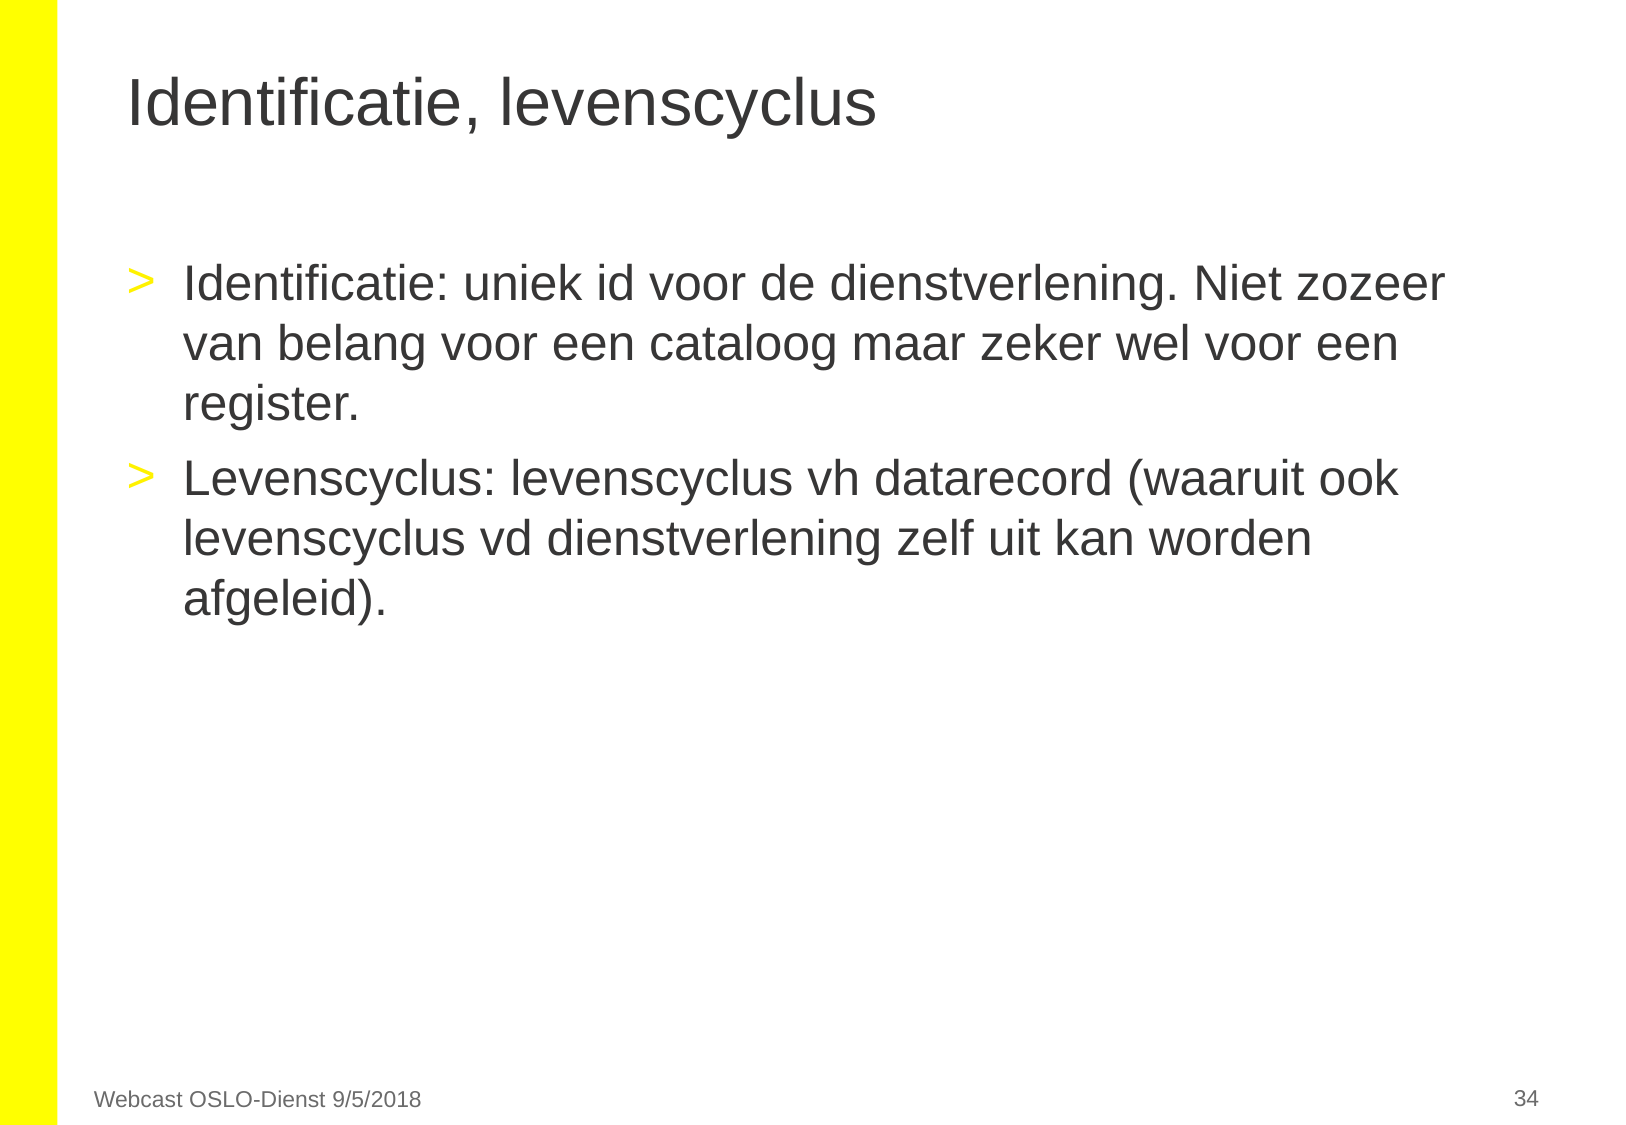

# Identificatie, levenscyclus
Identificatie: uniek id voor de dienstverlening. Niet zozeer van belang voor een cataloog maar zeker wel voor een register.
Levenscyclus: levenscyclus vh datarecord (waaruit ook levenscyclus vd dienstverlening zelf uit kan worden afgeleid).
34
Webcast OSLO-Dienst 9/5/2018